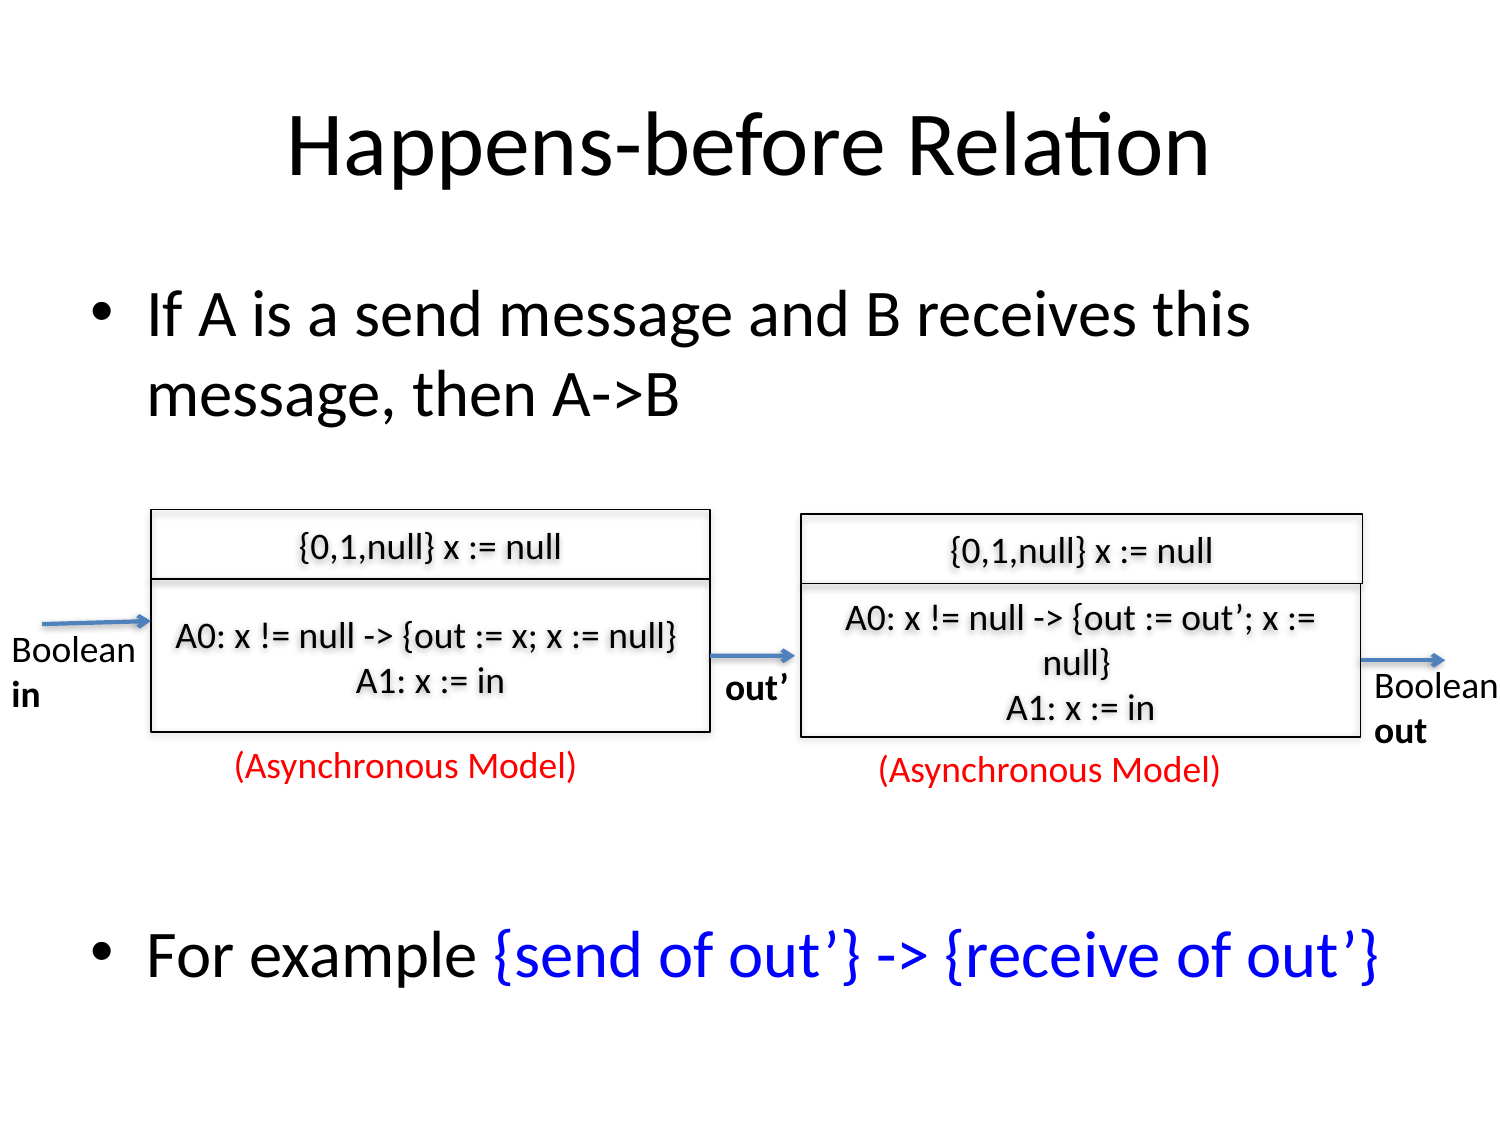

# Happens-before Relation
If A is a send message and B receives this message, then A->B

For example {send of out’} -> {receive of out’}
{0,1,null} x := null
{0,1,null} x := null
A0: x != null -> {out := x; x := null}
A1: x := in
A0: x != null -> {out := out’; x := null}
A1: x := in
Boolean
in
Boolean
out
out’
(Asynchronous Model)
(Asynchronous Model)